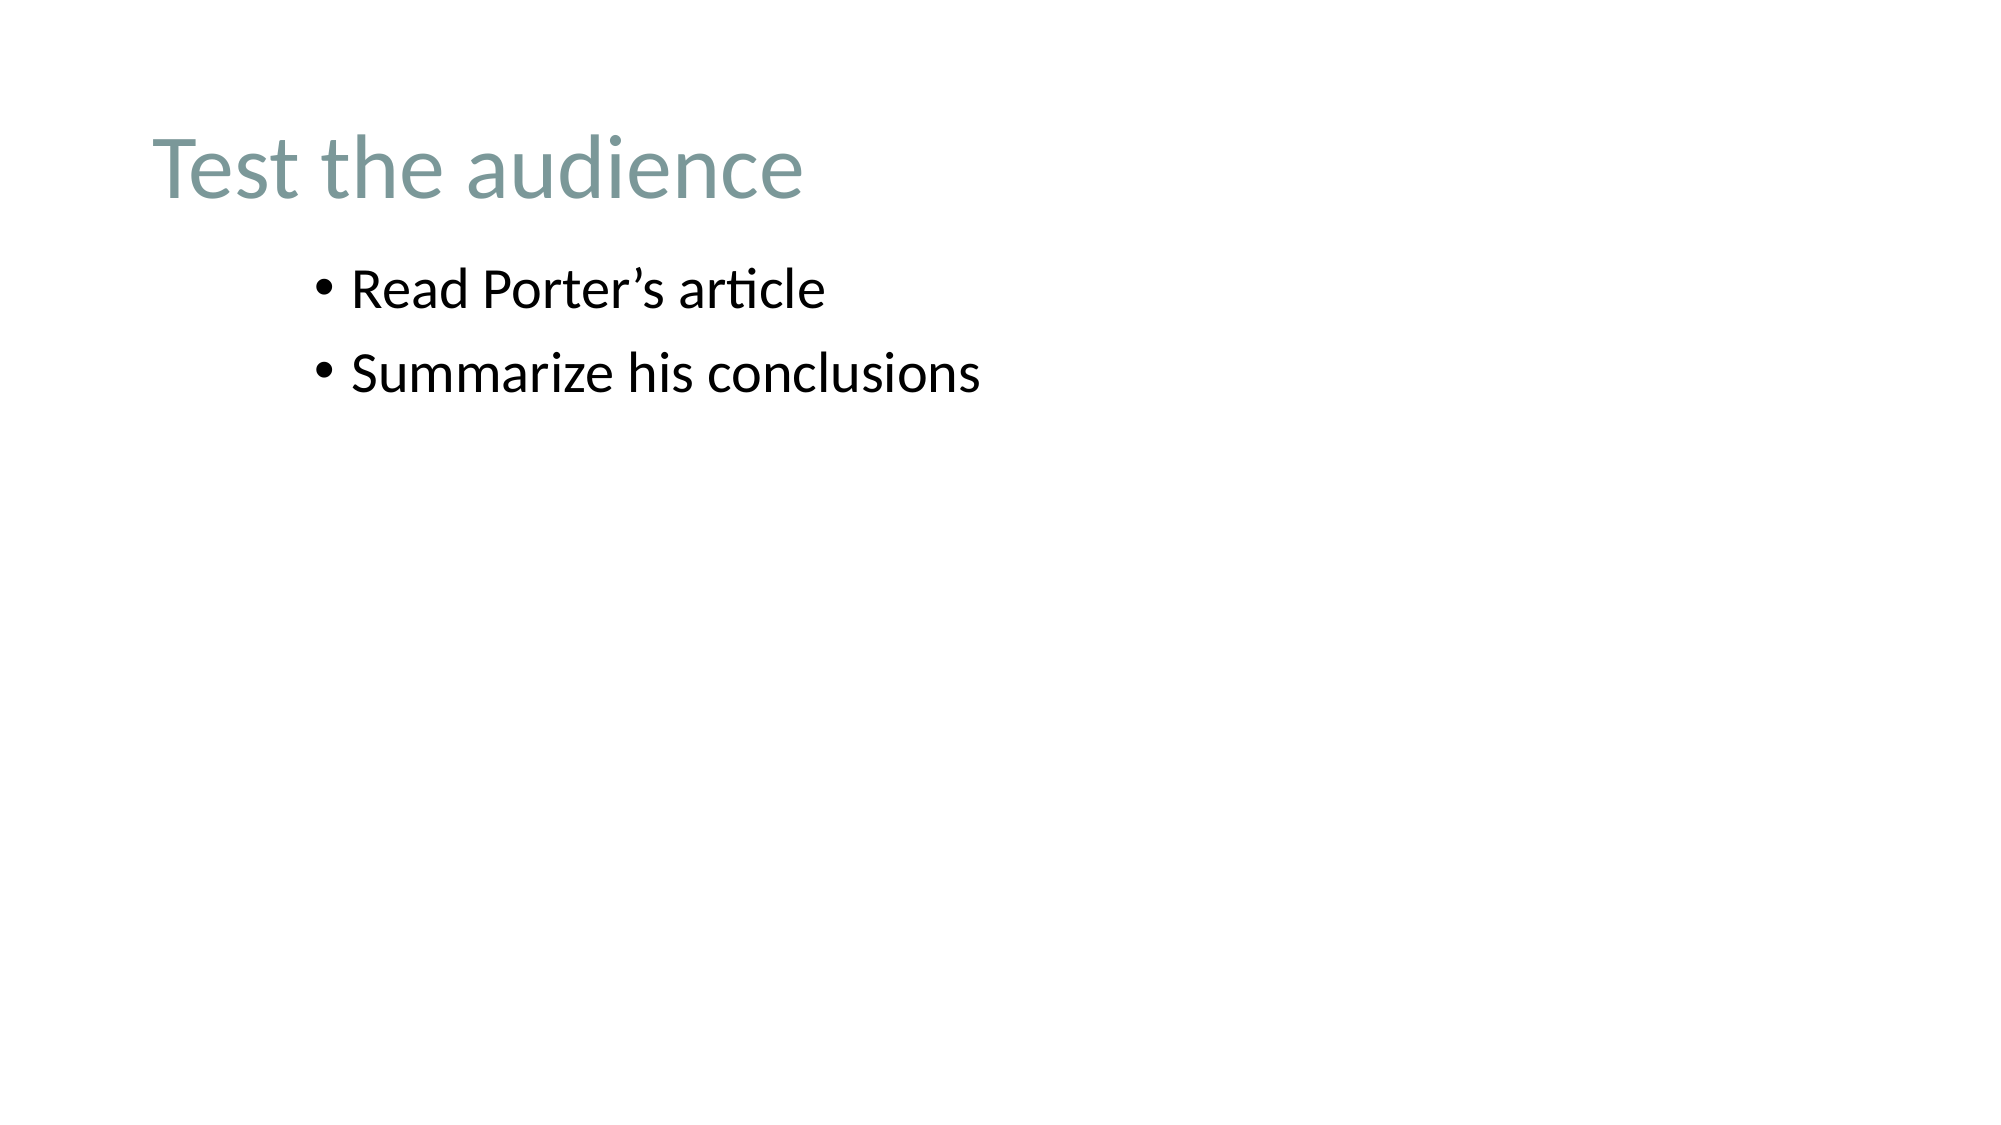

# Test the audience
Read Porter’s article
Summarize his conclusions